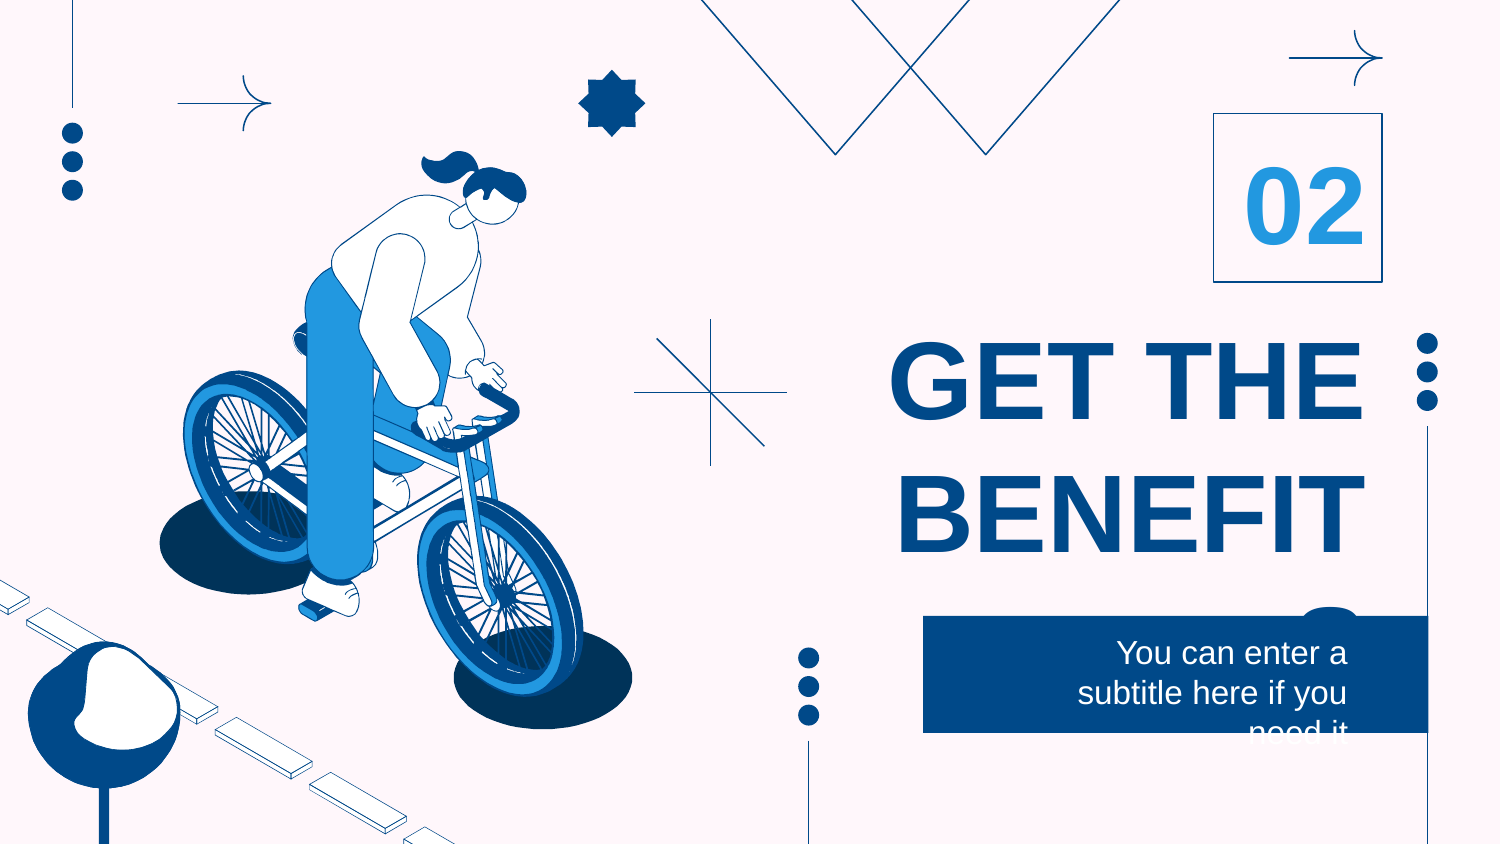

02

# GET THE BENEFITS

You can enter a subtitle here if you need it